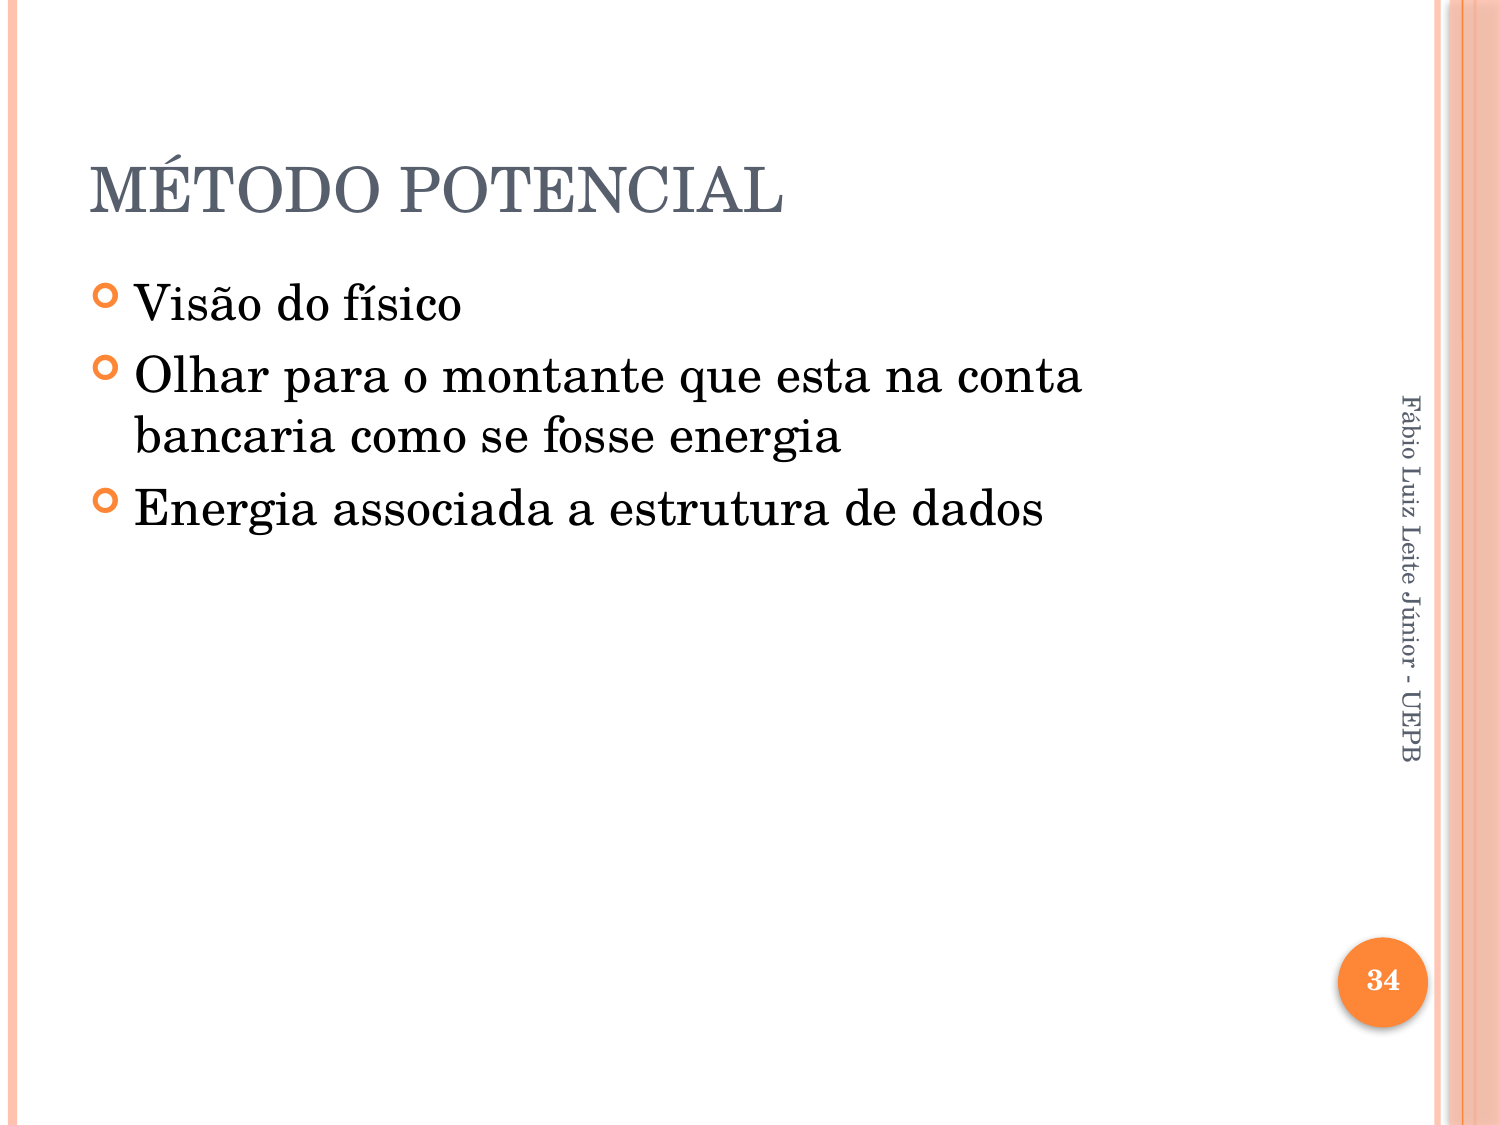

# Método Potencial
Visão do físico
Olhar para o montante que esta na conta bancaria como se fosse energia
Energia associada a estrutura de dados

Fábio Luiz Leite Júnior - UEPB
34